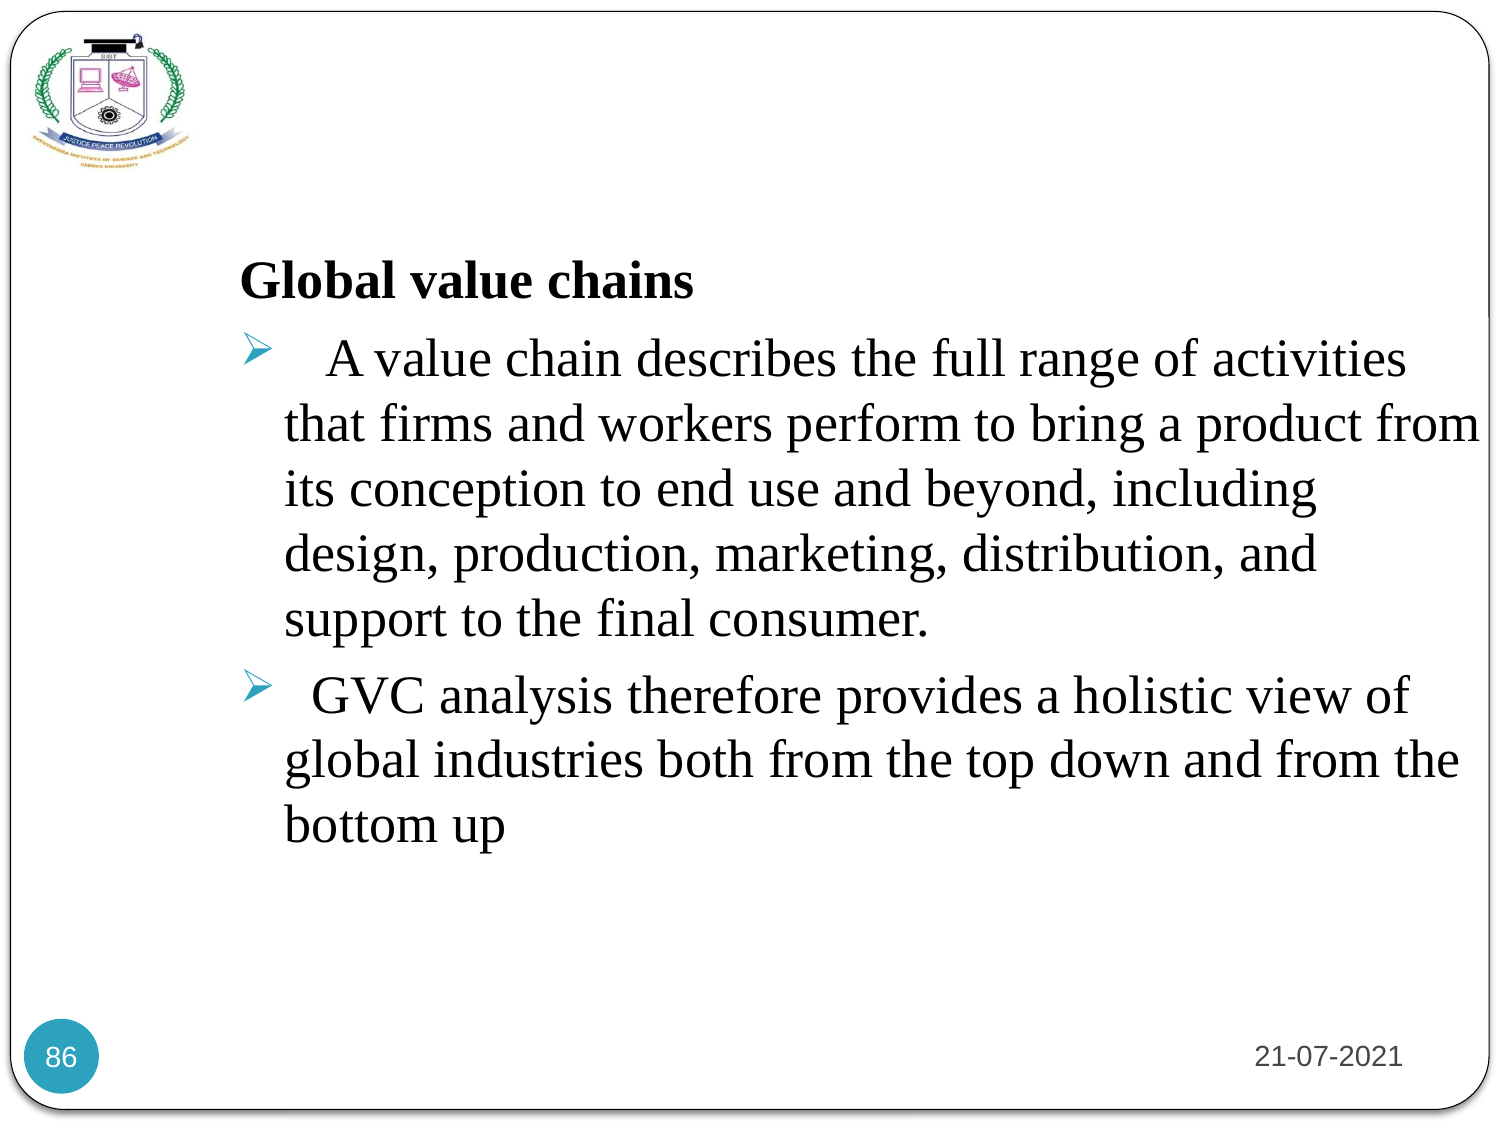

#
Global value chains
   A value chain describes the full range of activities that firms and workers perform to bring a product from its conception to end use and beyond, including design, production, marketing, distribution, and support to the final consumer.
  GVC analysis therefore provides a holistic view of global industries both from the top down and from the bottom up
21-07-2021
86